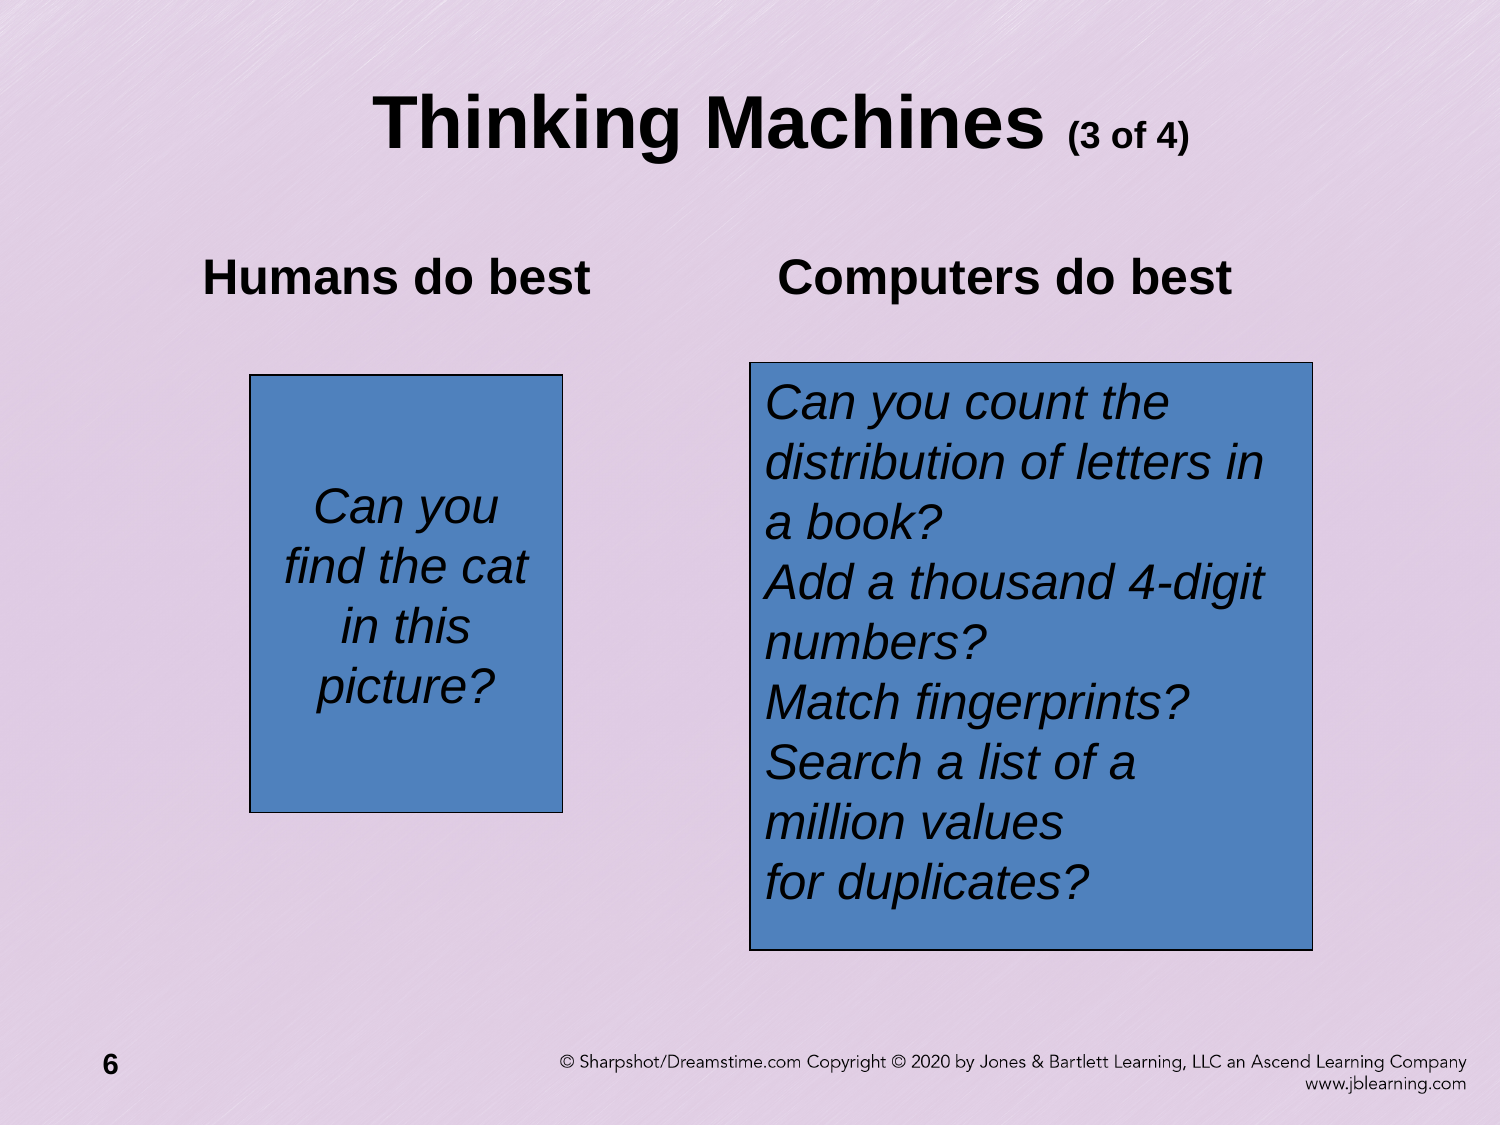

# Thinking Machines (3 of 4)
Humans do best
Computers do best
Can you count the
distribution of letters in
a book?
Add a thousand 4-digit
numbers?
Match fingerprints?
Search a list of a
million values
for duplicates?
Can you
find the cat
in this
picture?
6